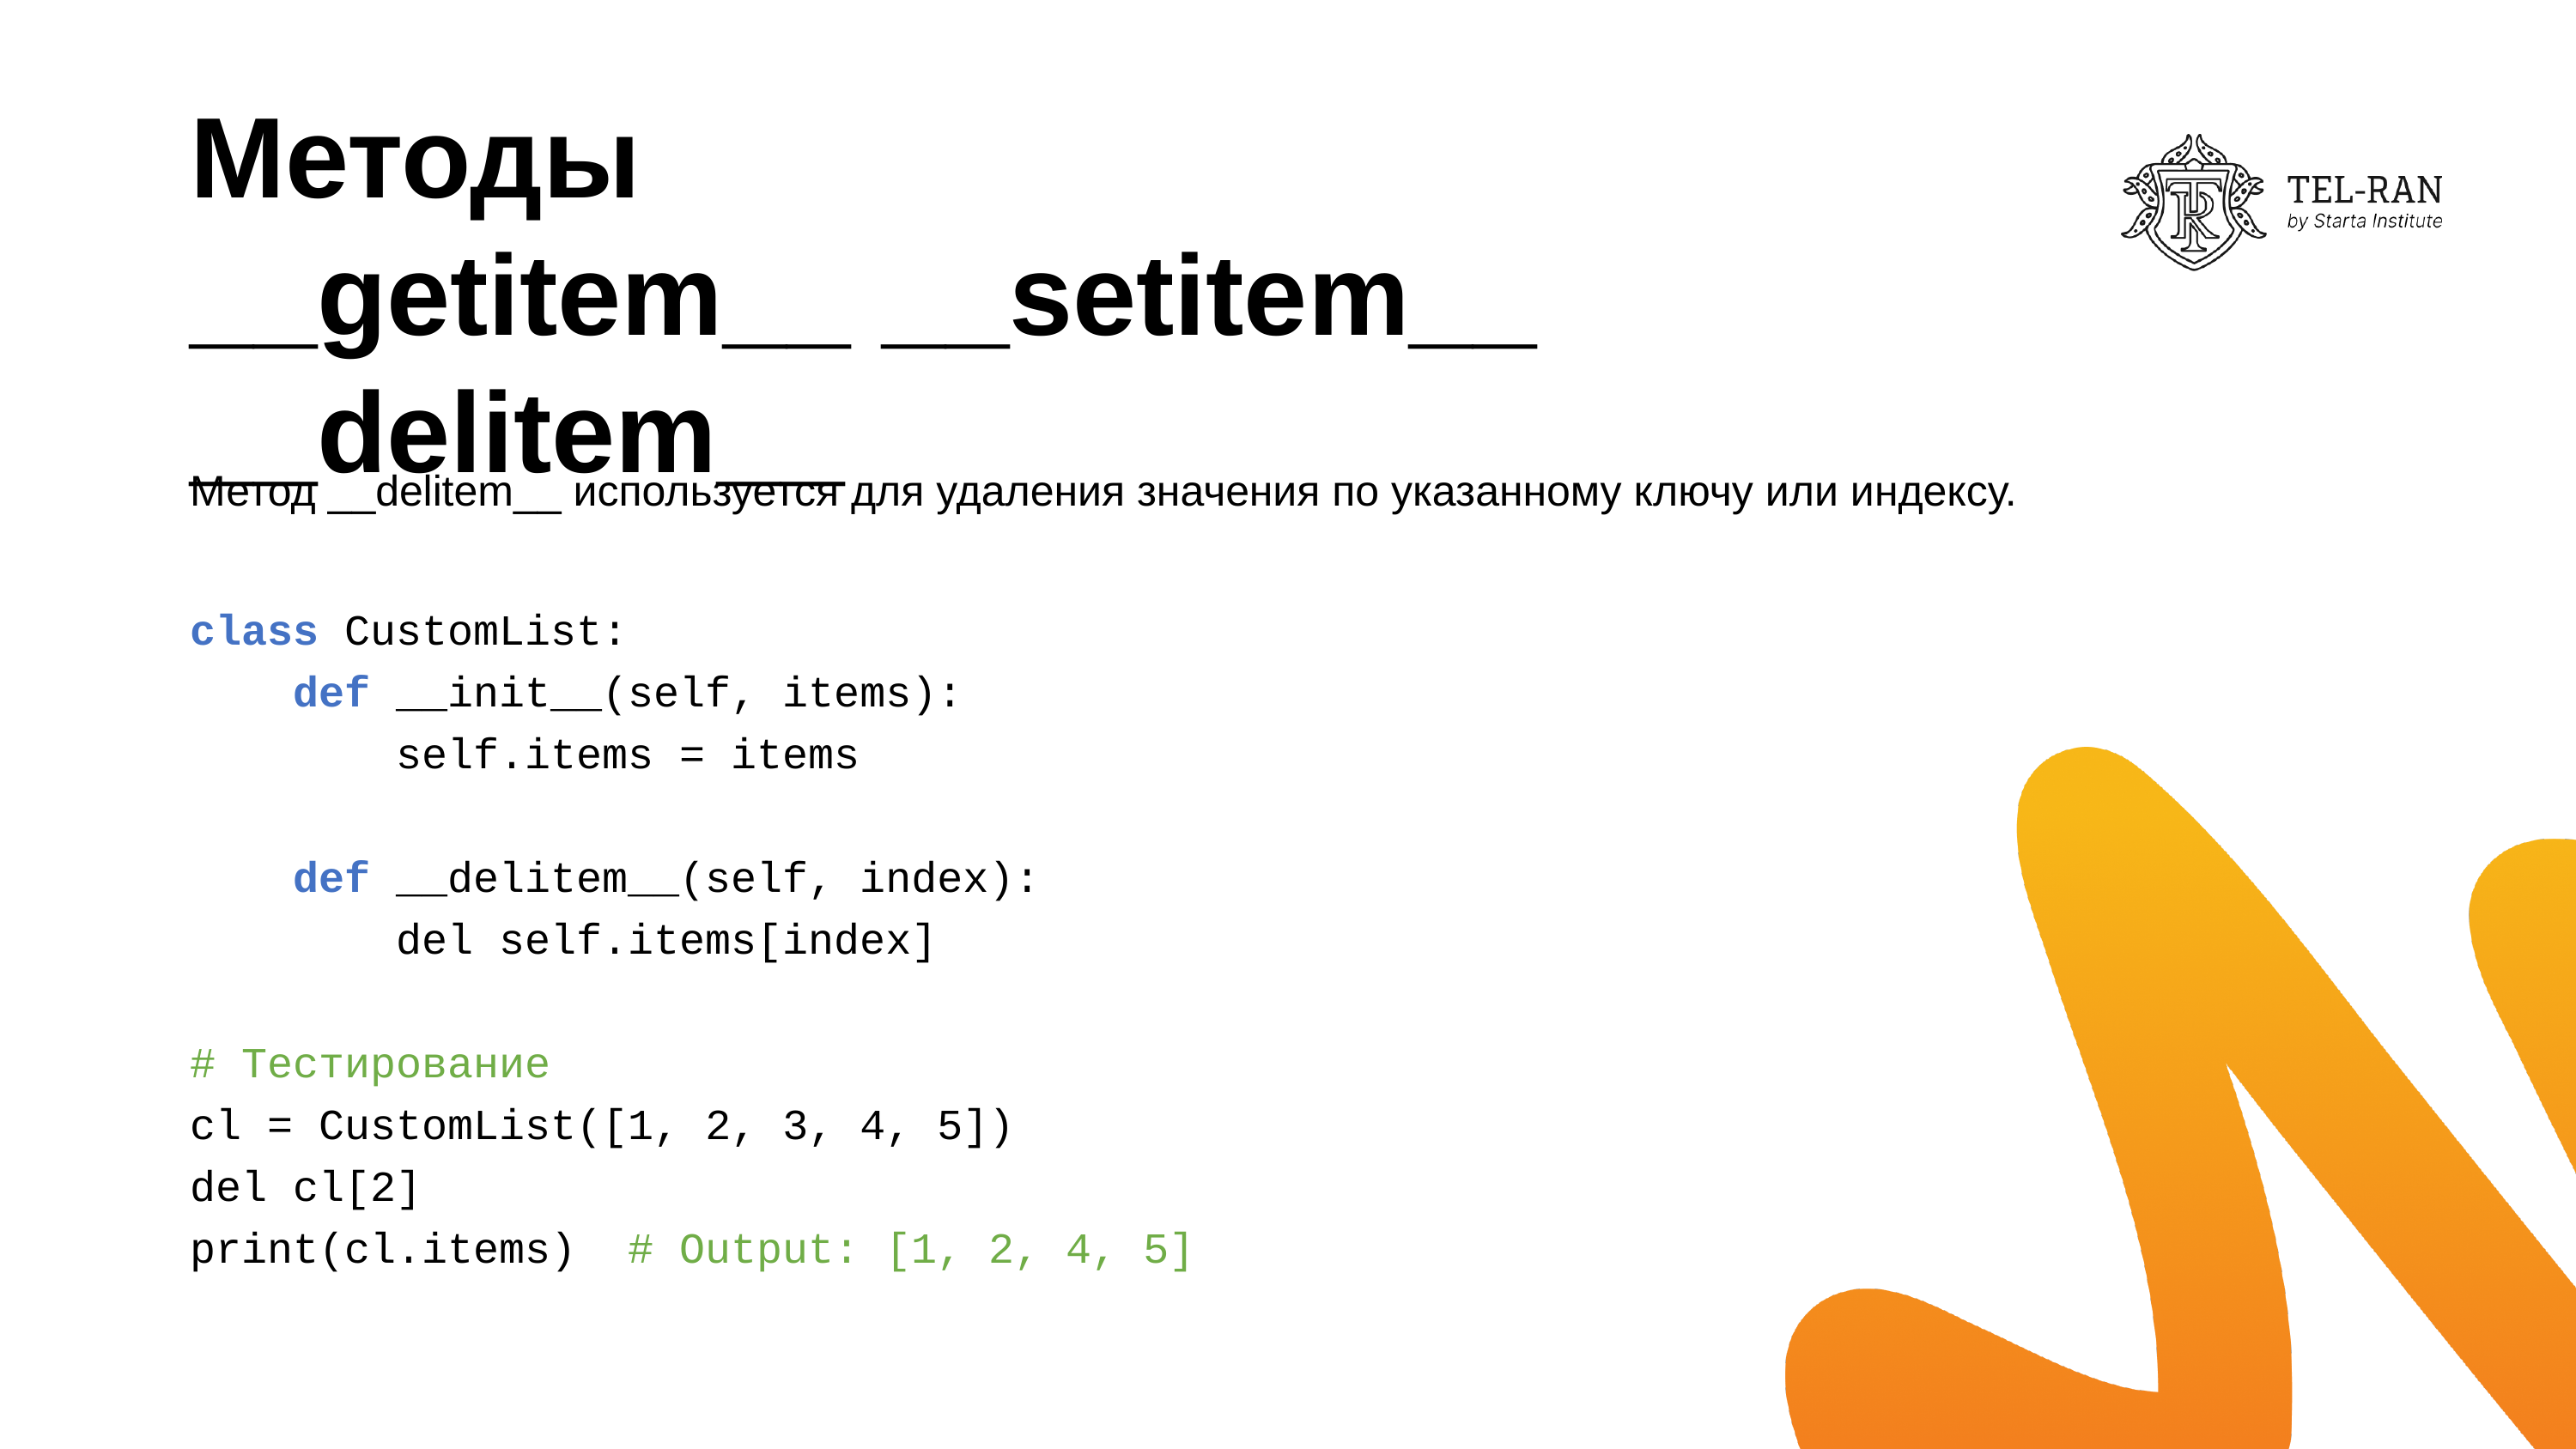

# Методы __getitem__ __setitem__ __delitem__
Метод __delitem__ используется для удаления значения по указанному ключу или индексу.

class CustomList:
    def __init__(self, items):
        self.items = items

    def __delitem__(self, index):
        del self.items[index]

# Тестирование
cl = CustomList([1, 2, 3, 4, 5])
del cl[2]
print(cl.items)  # Output: [1, 2, 4, 5]